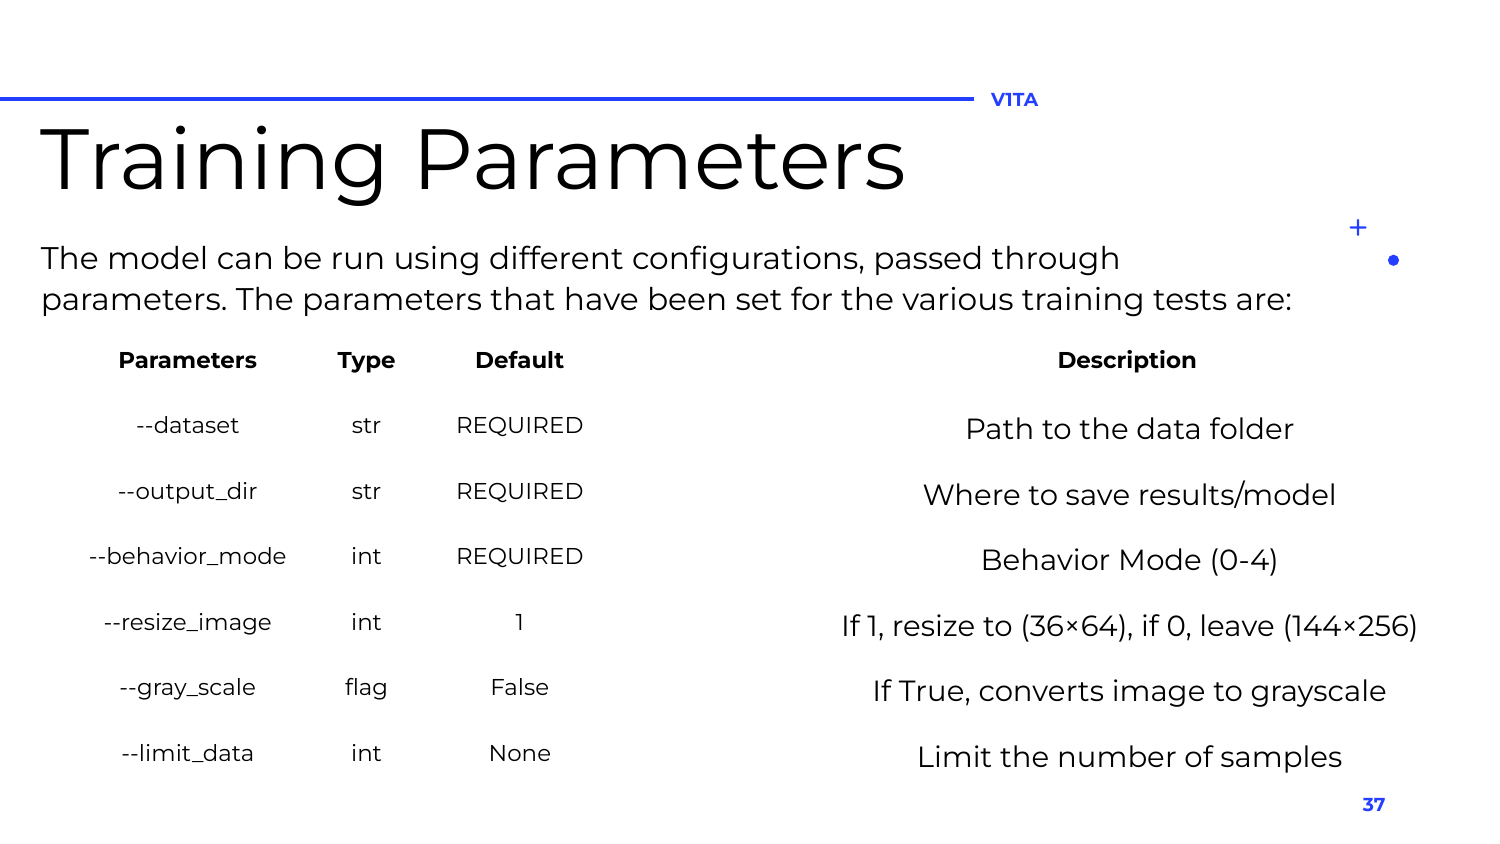

# Training Parameters
V1TA
The model can be run using different configurations, passed through parameters. The parameters that have been set for the various training tests are:
| Parameters | Type | Default | Description |
| --- | --- | --- | --- |
| --dataset | str | REQUIRED | Path to the data folder |
| --output\_dir | str | REQUIRED | Where to save results/model |
| --behavior\_mode | int | REQUIRED | Behavior Mode (0-4) |
| --resize\_image | int | 1 | If 1, resize to (36×64), if 0, leave (144×256) |
| --gray\_scale | flag | False | If True, converts image to grayscale |
| --limit\_data | int | None | Limit the number of samples |
37